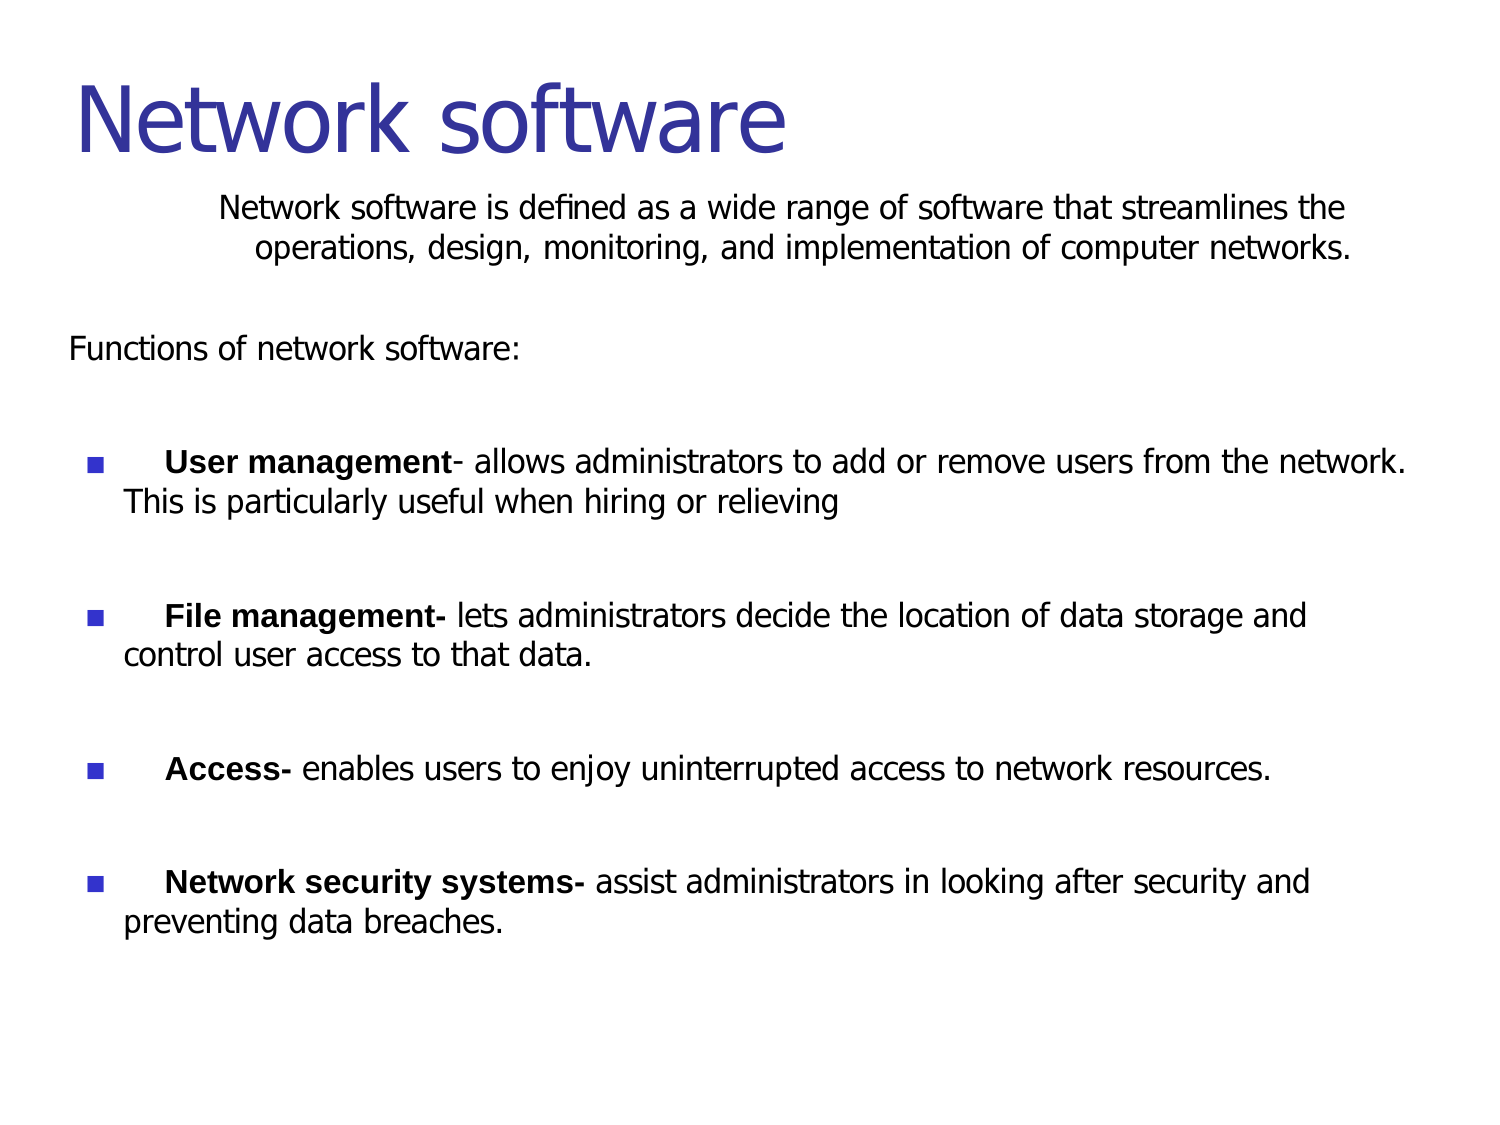

# Network software
Network software is defined as a wide range of software that streamlines the operations, design, monitoring, and implementation of computer networks.

Functions of network software:

    User management- allows administrators to add or remove users from the network. This is particularly useful when hiring or relieving

    File management- lets administrators decide the location of data storage and control user access to that data.

    Access- enables users to enjoy uninterrupted access to network resources.

    Network security systems- assist administrators in looking after security and preventing data breaches.